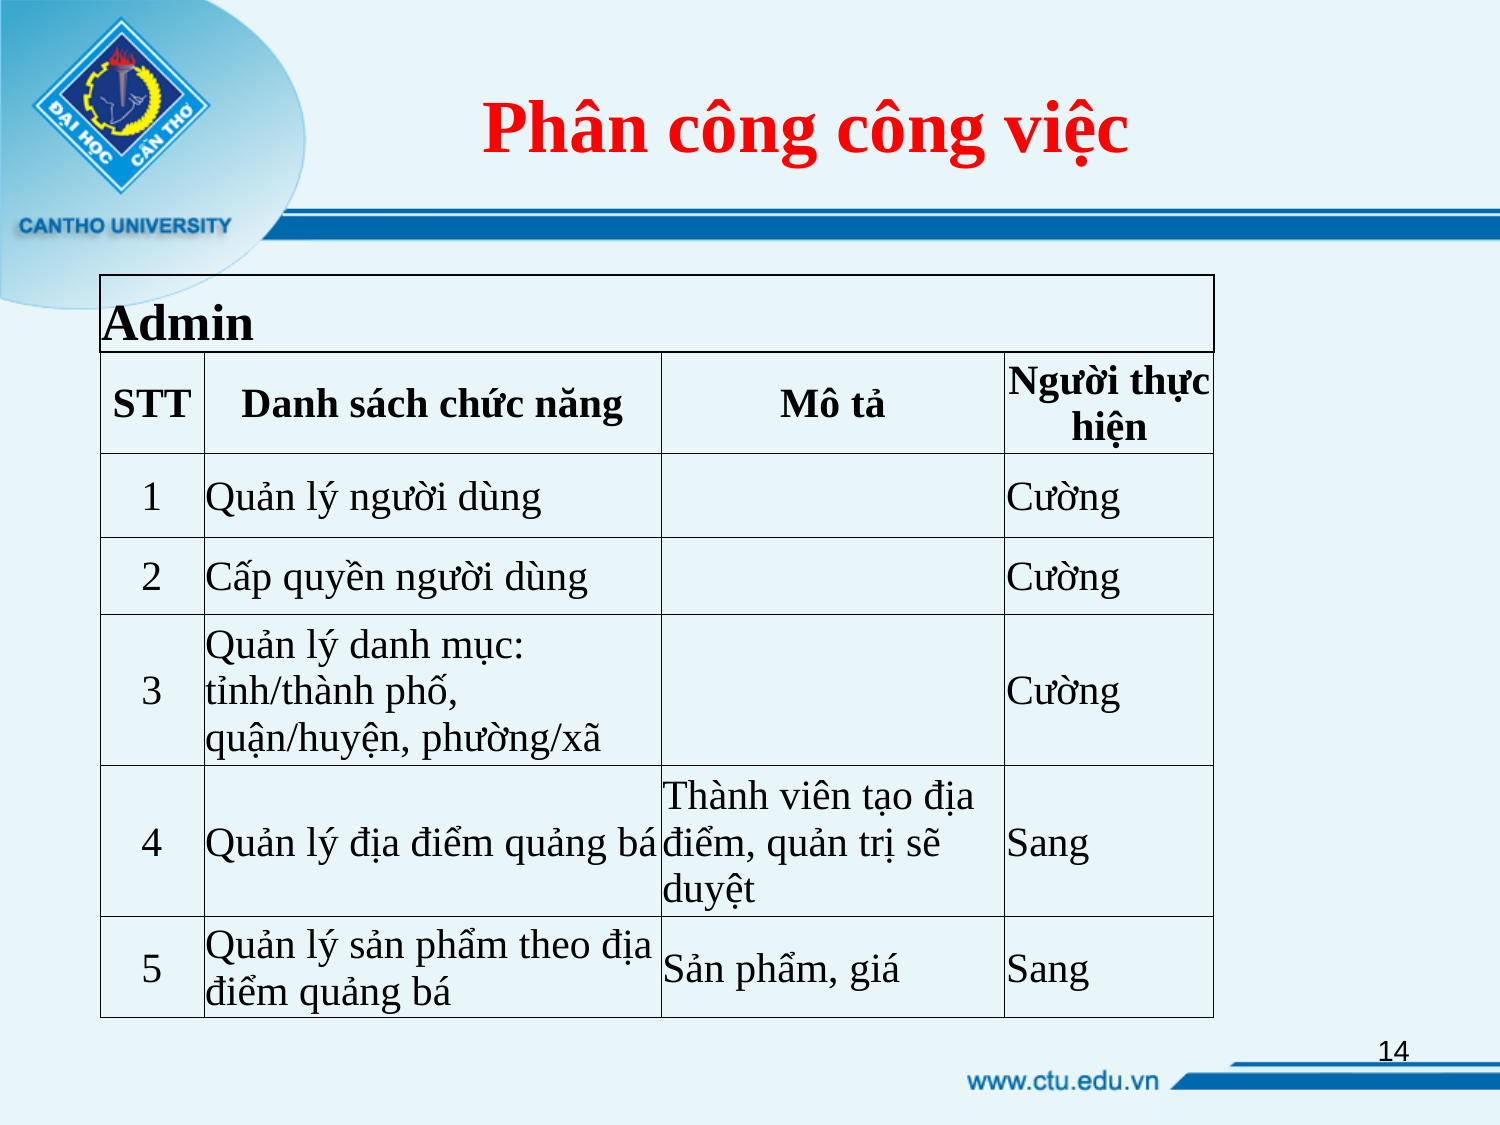

# Phân công công việc
| Admin |  |  |  |
| --- | --- | --- | --- |
| STT | Danh sách chức năng | Mô tả | Người thực hiện |
| 1 | Quản lý người dùng |  | Cường |
| 2 | Cấp quyền người dùng |  | Cường |
| 3 | Quản lý danh mục: tỉnh/thành phố, quận/huyện, phường/xã |  | Cường |
| 4 | Quản lý địa điểm quảng bá | Thành viên tạo địa điểm, quản trị sẽ duyệt | Sang |
| 5 | Quản lý sản phẩm theo địa điểm quảng bá | Sản phẩm, giá | Sang |
14